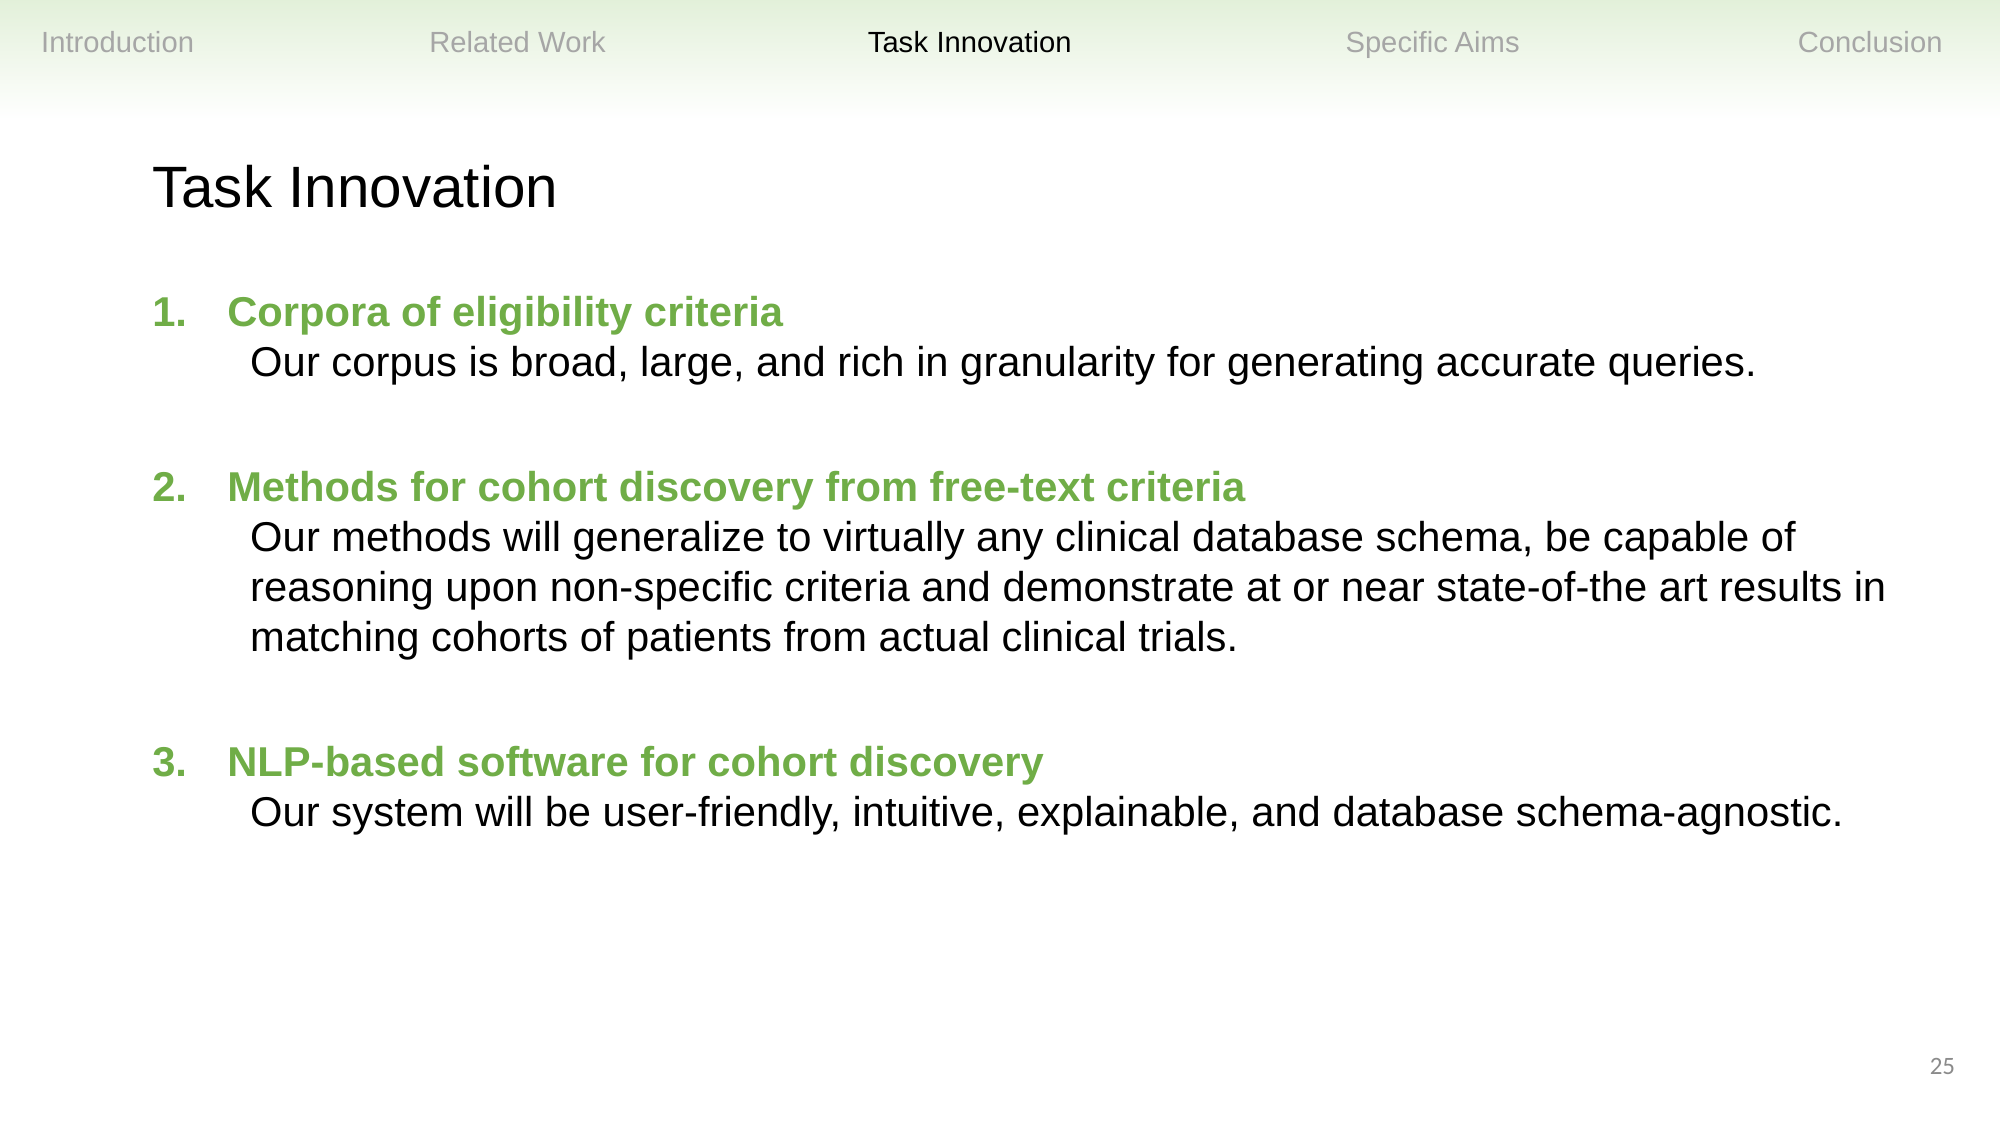

Related Work
Task Innovation
Specific Aims
Introduction
Conclusion
Task Innovation
Corpora of eligibility criteria
  Our corpus is broad, large, and rich in granularity for generating accurate queries.
Methods for cohort discovery from free-text criteria
  Our methods will generalize to virtually any clinical database schema, be capable of
  reasoning upon non-specific criteria and demonstrate at or near state-of-the art results in
  matching cohorts of patients from actual clinical trials.
NLP-based software for cohort discovery
  Our system will be user-friendly, intuitive, explainable, and database schema-agnostic.
25